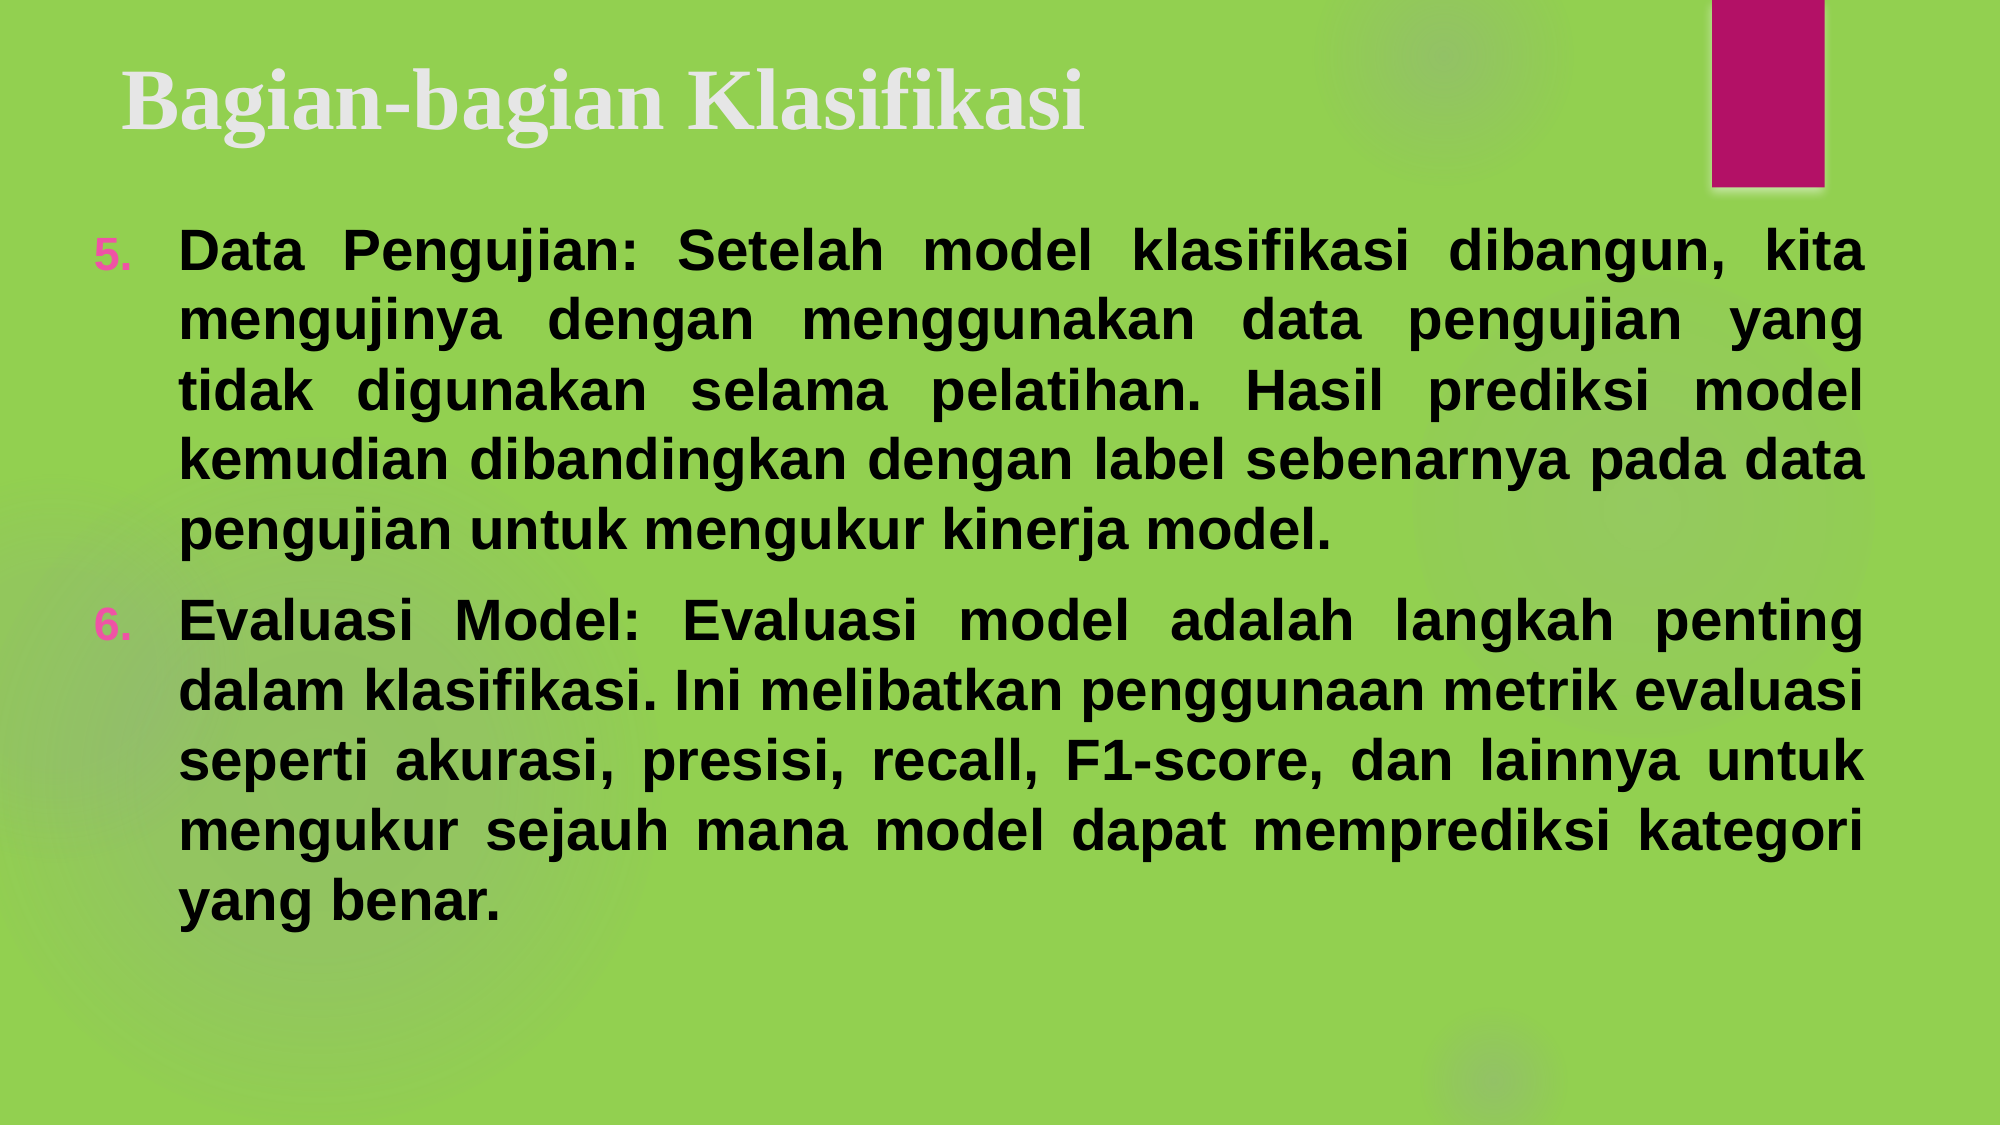

# Bagian-bagian Klasifikasi
Data Pengujian: Setelah model klasifikasi dibangun, kita mengujinya dengan menggunakan data pengujian yang tidak digunakan selama pelatihan. Hasil prediksi model kemudian dibandingkan dengan label sebenarnya pada data pengujian untuk mengukur kinerja model.
Evaluasi Model: Evaluasi model adalah langkah penting dalam klasifikasi. Ini melibatkan penggunaan metrik evaluasi seperti akurasi, presisi, recall, F1-score, dan lainnya untuk mengukur sejauh mana model dapat memprediksi kategori yang benar.